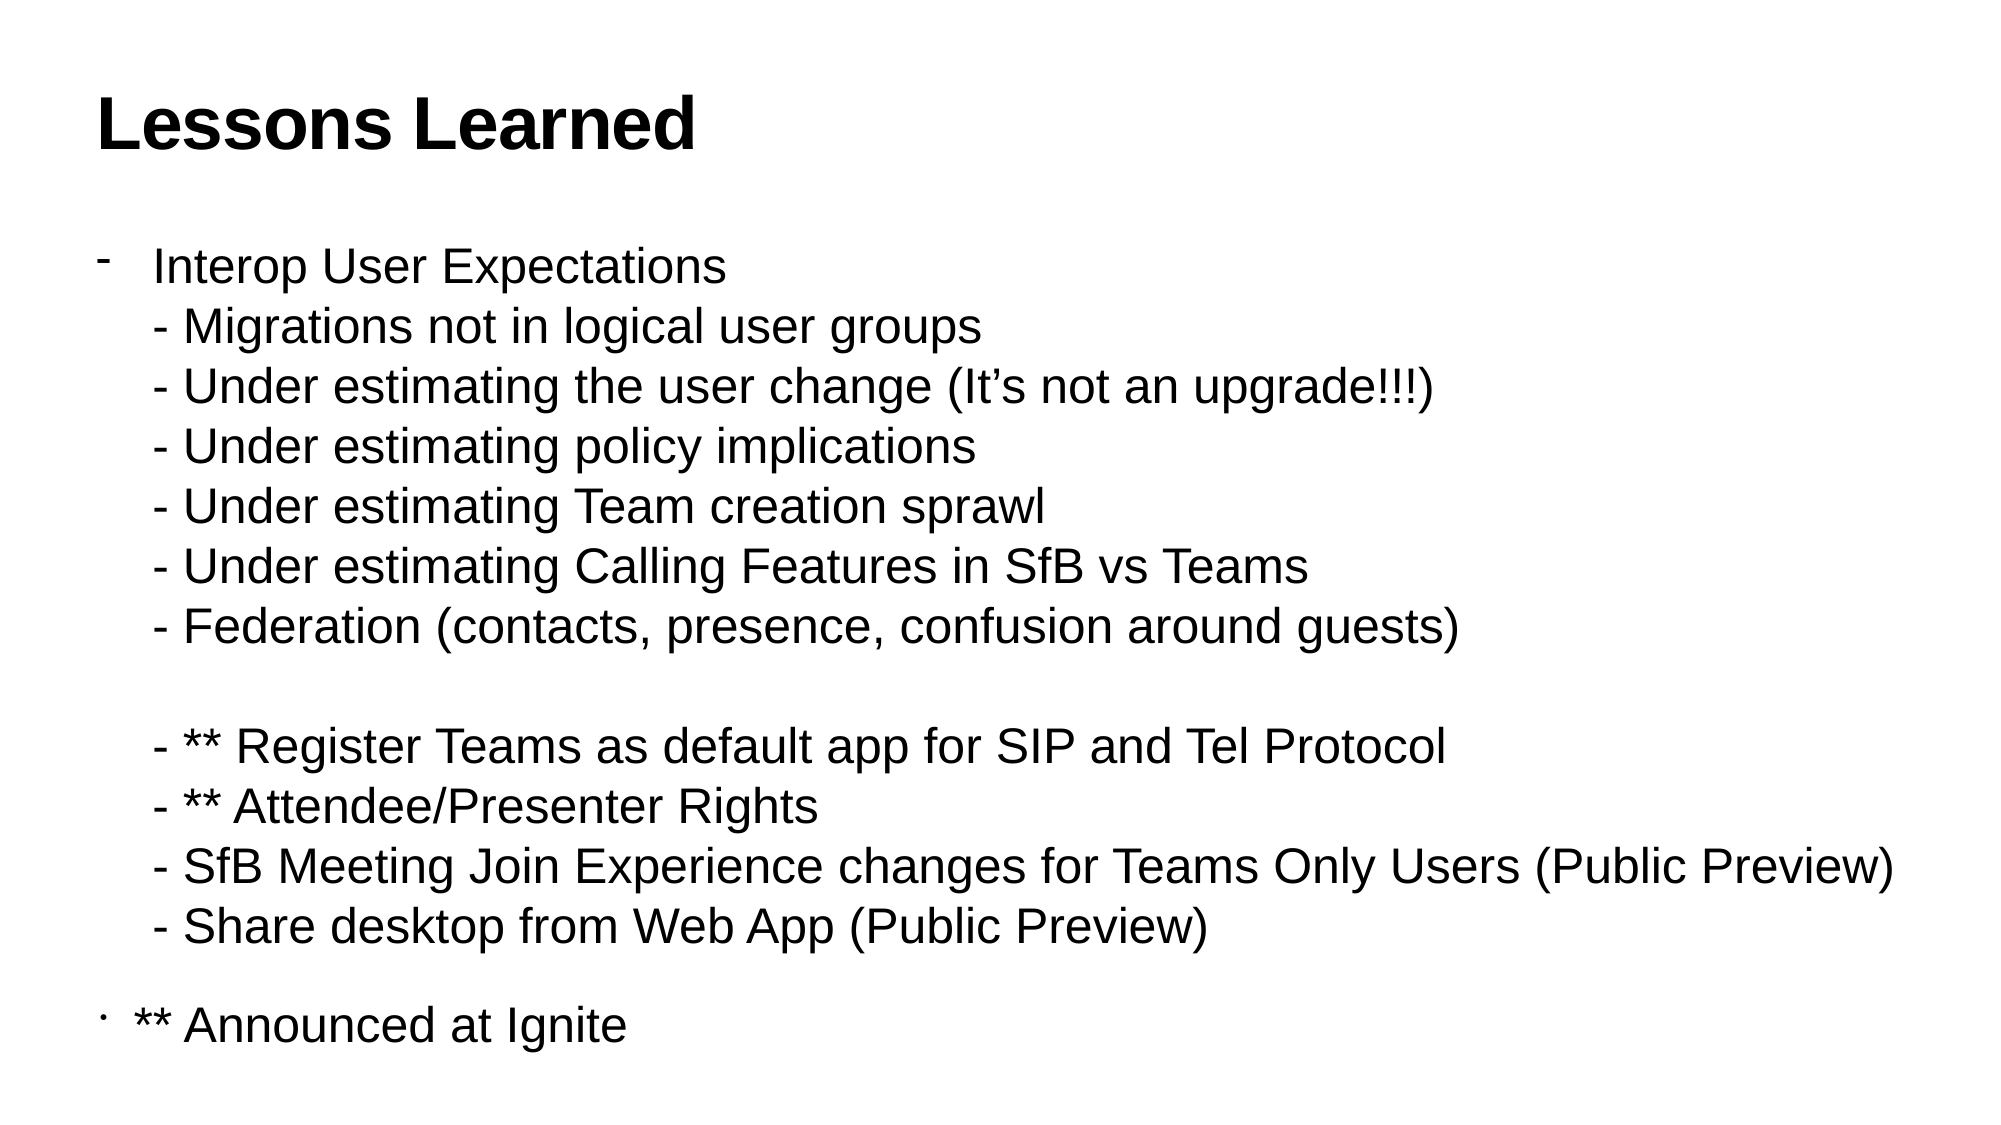

# Lessons Learned
Interop User Expectations
- Migrations not in logical user groups
- Under estimating the user change (It’s not an upgrade!!!)
- Under estimating policy implications
- Under estimating Team creation sprawl
- Under estimating Calling Features in SfB vs Teams
- Federation (contacts, presence, confusion around guests)
- ** Register Teams as default app for SIP and Tel Protocol
- ** Attendee/Presenter Rights
- SfB Meeting Join Experience changes for Teams Only Users (Public Preview)
- Share desktop from Web App (Public Preview)
** Announced at Ignite